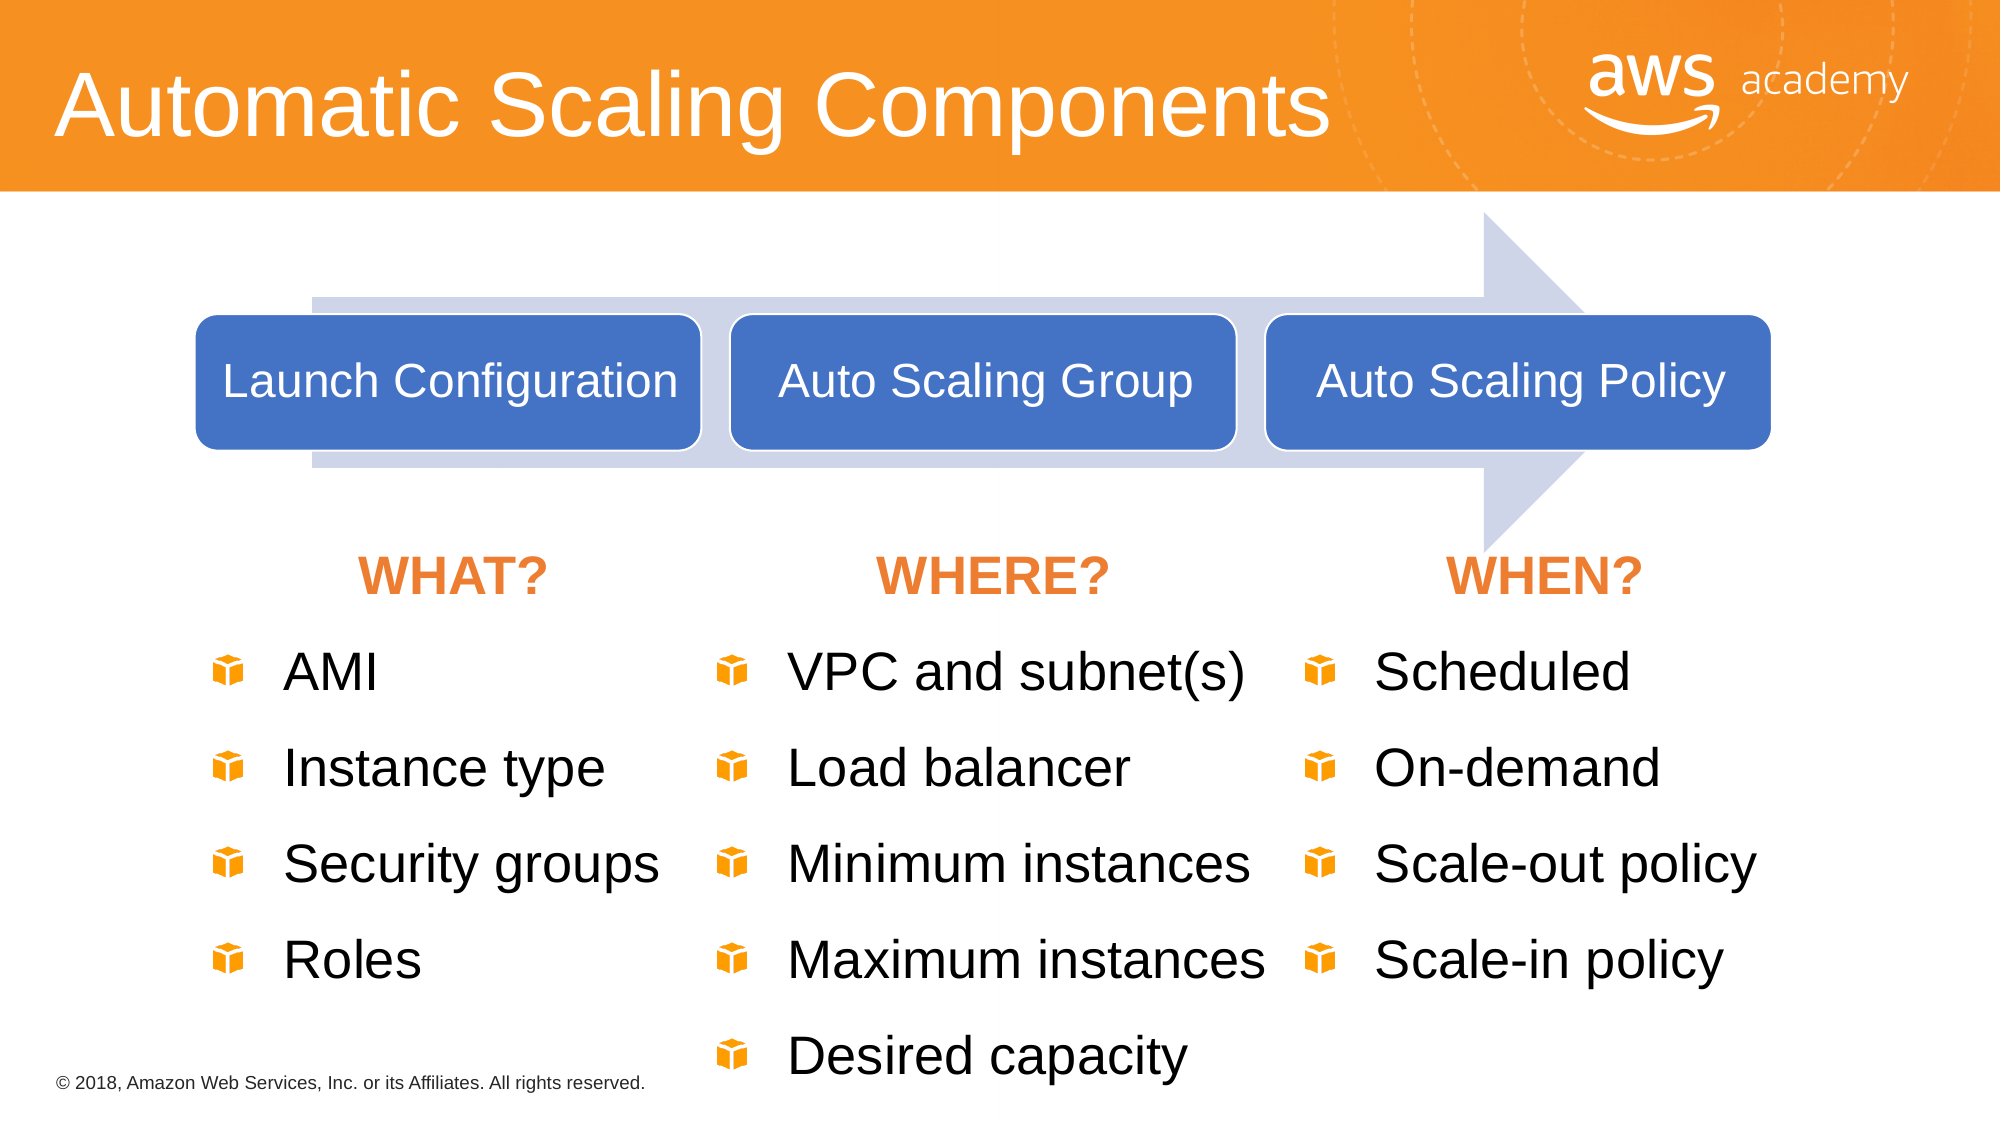

# Automatic Scaling Components
Launch Configuration
Auto Scaling Group
Auto Scaling Policy
WHAT?
AMI
Instance type
Security groups
Roles
WHERE?
VPC and subnet(s)
Load balancer
Minimum instances
Maximum instances
Desired capacity
WHEN?
Scheduled
On-demand
Scale-out policy
Scale-in policy